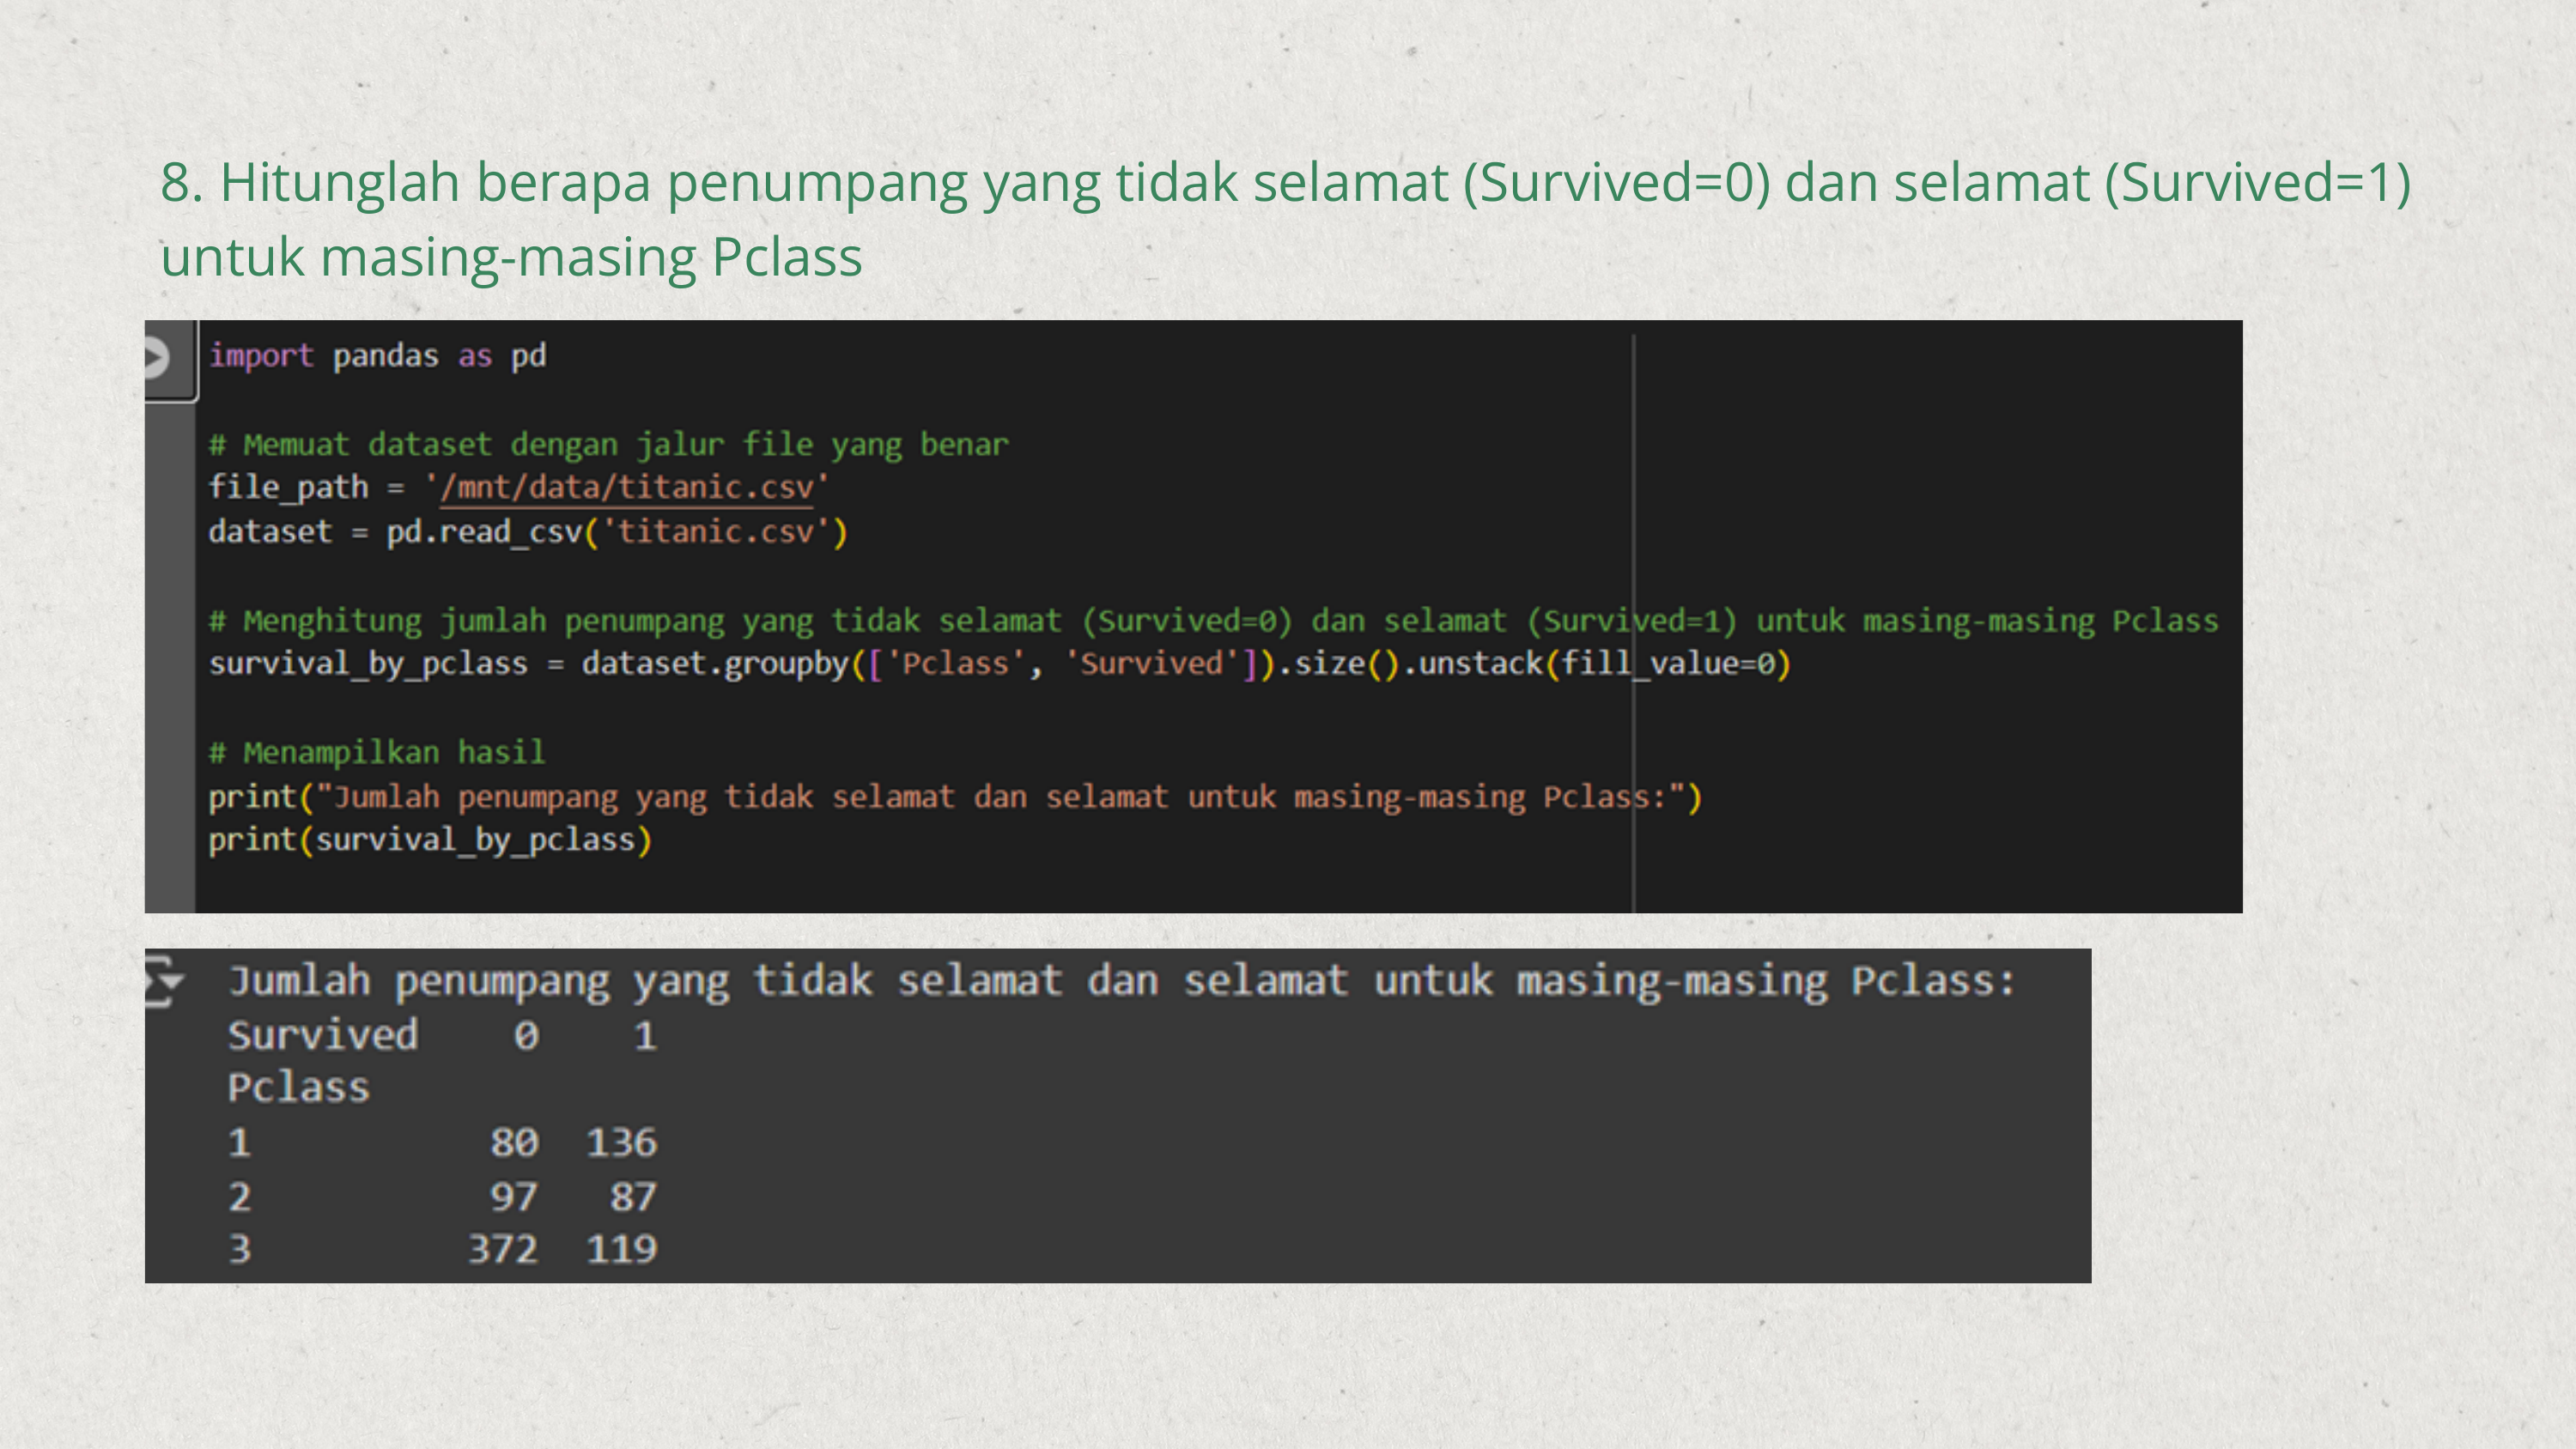

8. Hitunglah berapa penumpang yang tidak selamat (Survived=0) dan selamat (Survived=1) untuk masing-masing Pclass